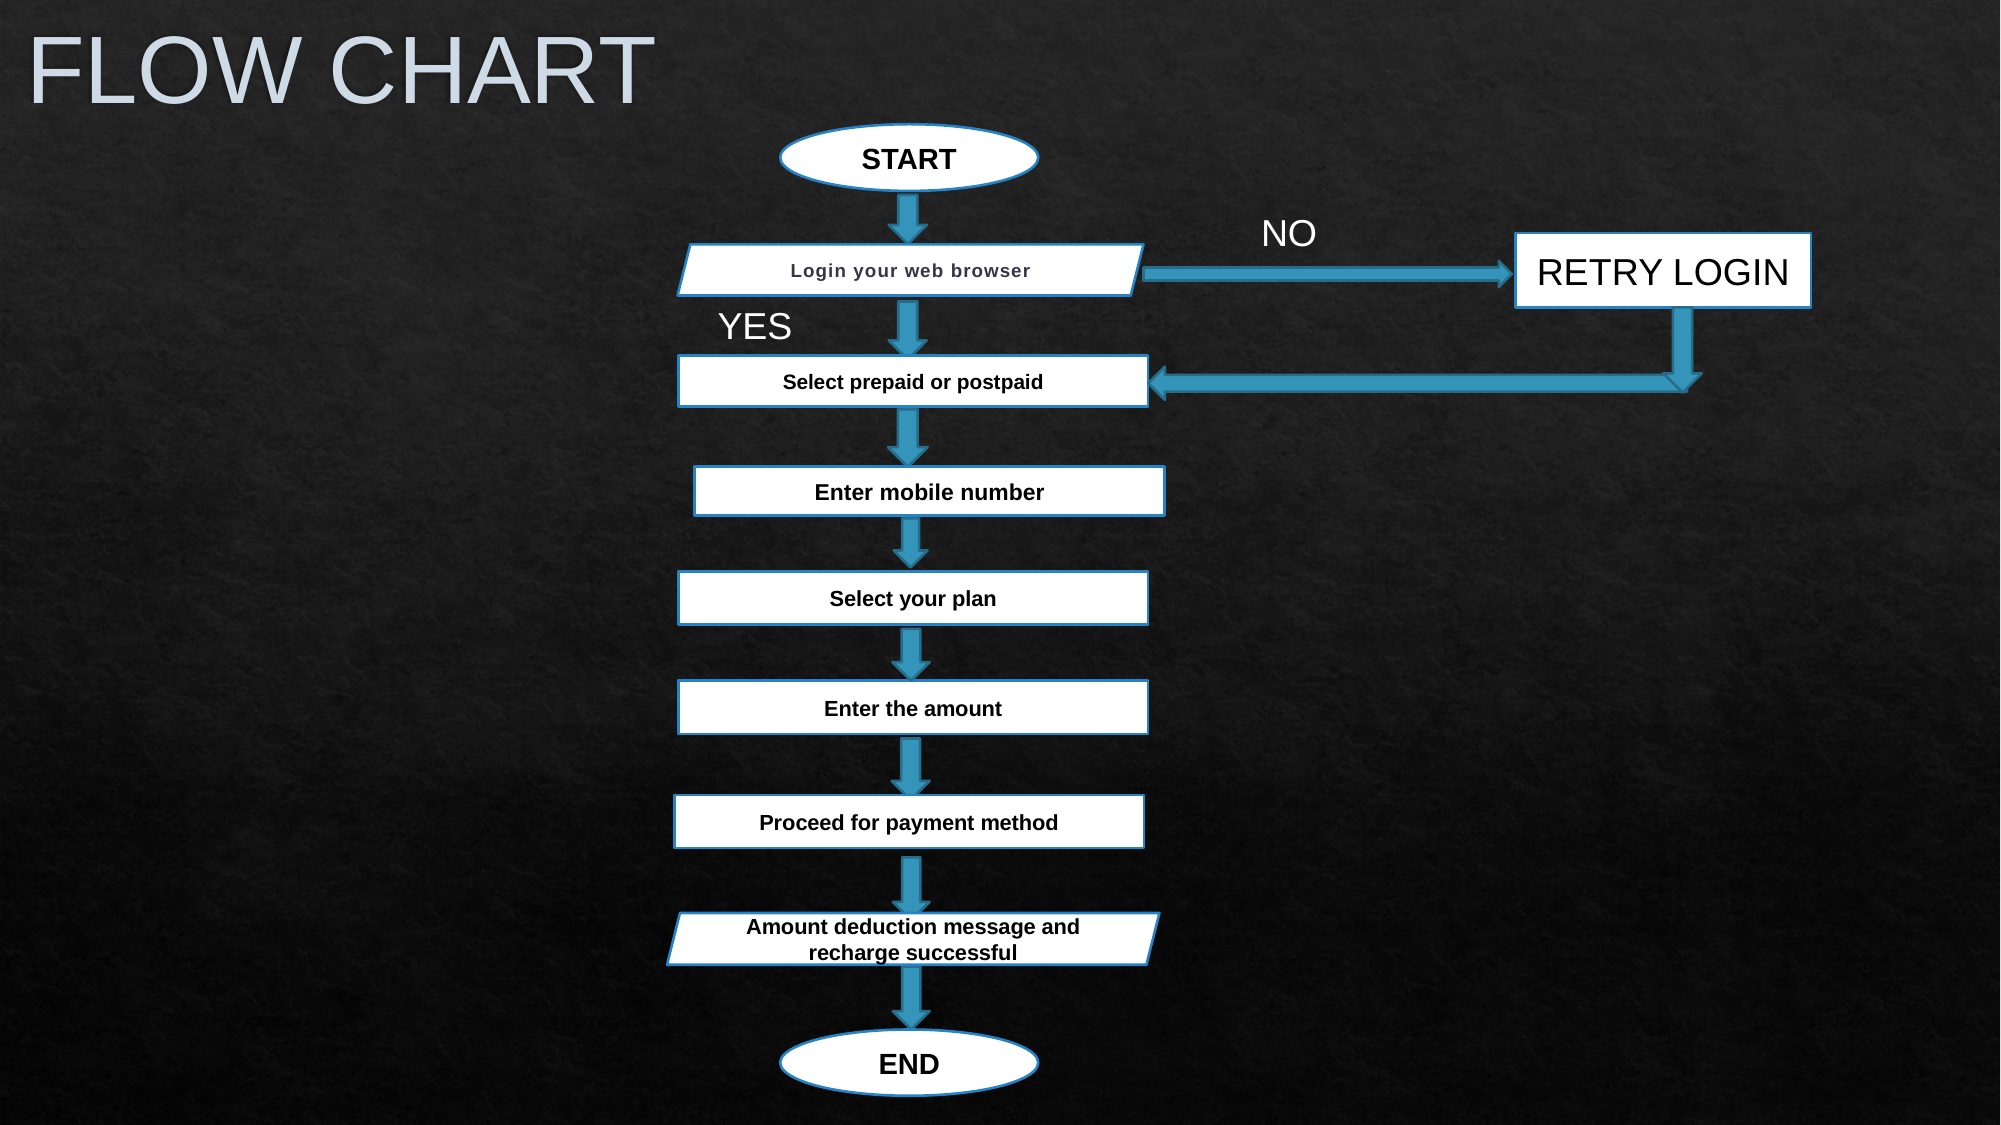

# FLOW CHART
START

NO

RETRY LOGIN
Login your web browser

YES

Select prepaid or postpaid

Enter mobile number

Select your plan

Enter the amount

Proceed for payment method

Amount deduction message and recharge successful

END